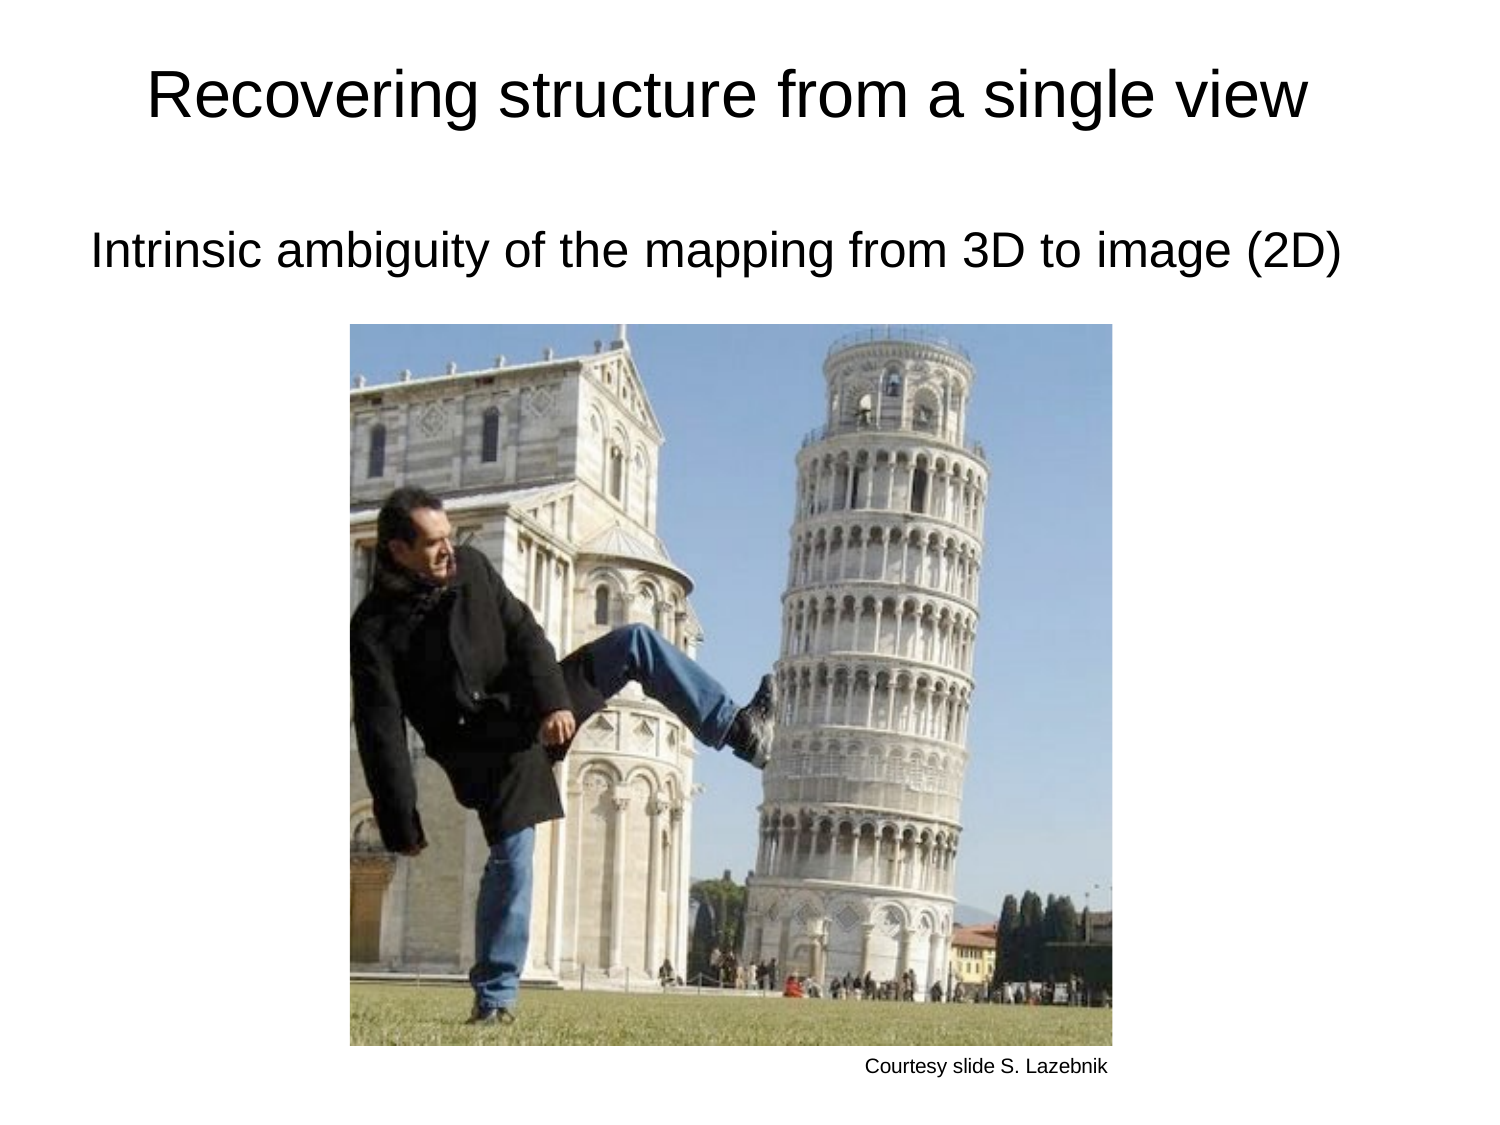

Recovering structure from a single view
Intrinsic ambiguity of the mapping from 3D to image (2D)

Courtesy slide S. Lazebnik